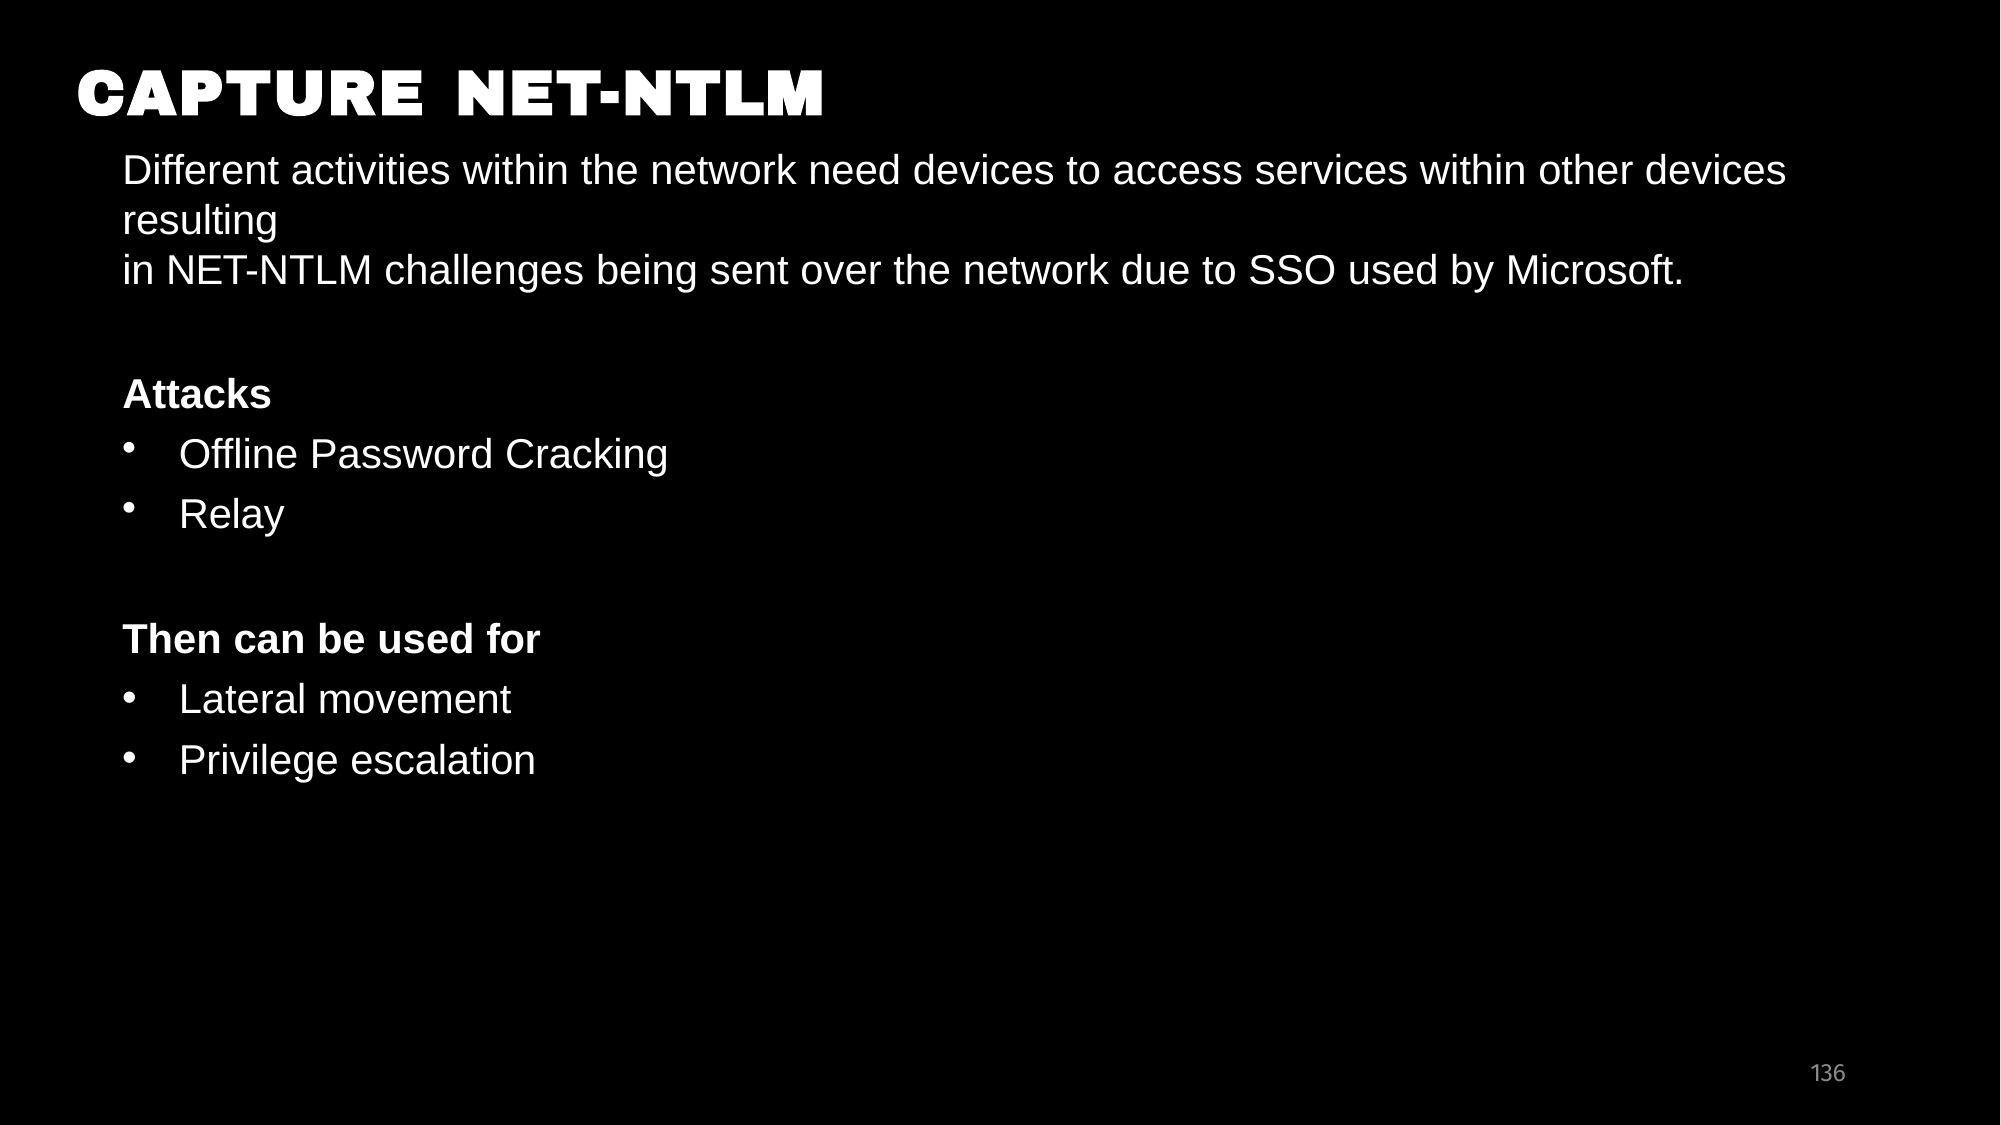

# CAPTURE NET-NTLM
Different activities within the network need devices to access services within other devices resulting
in NET-NTLM challenges being sent over the network due to SSO used by Microsoft.

Attacks
Offline Password Cracking
Relay

Then can be used for
Lateral movement
Privilege escalation
136